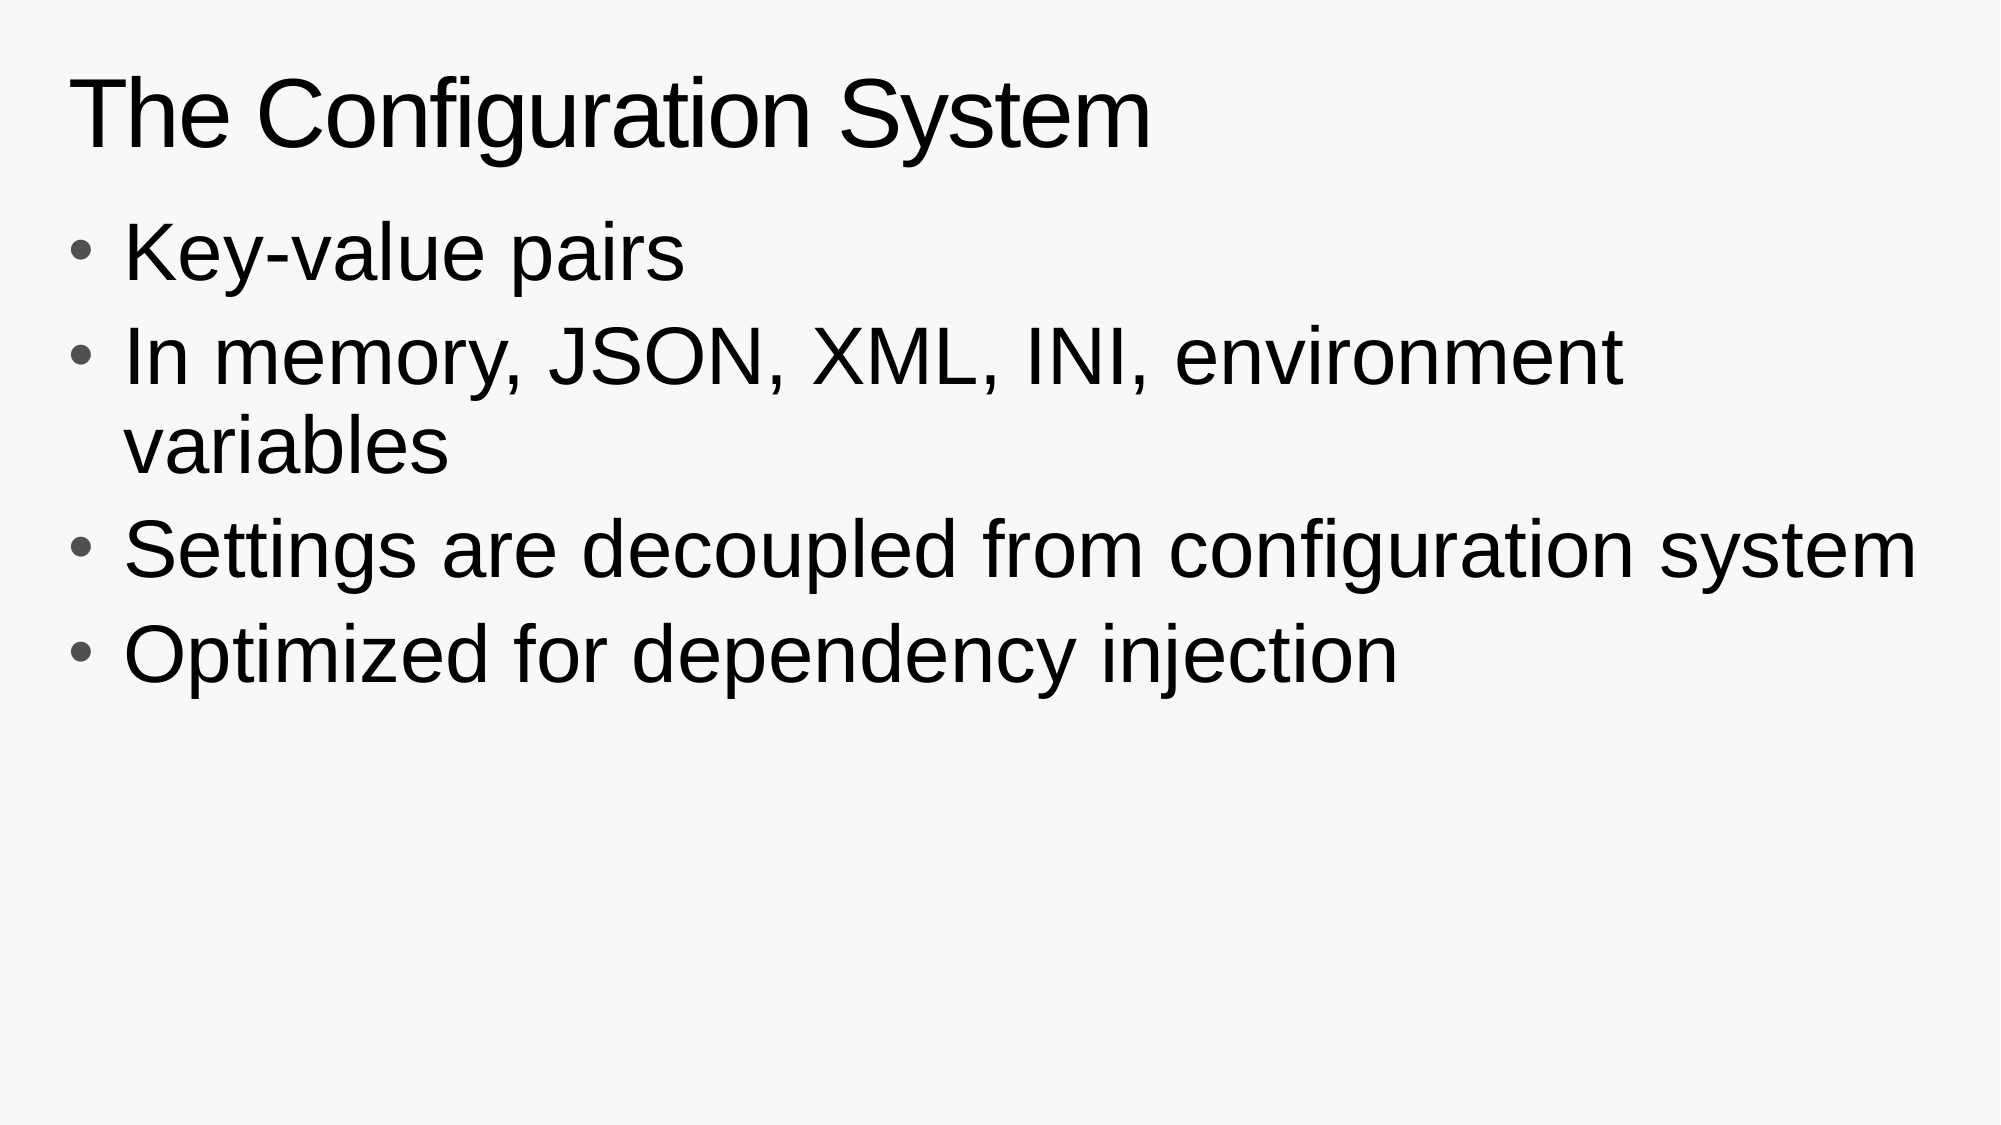

# The Configuration System
Key-value pairs
In memory, JSON, XML, INI, environment variables
Settings are decoupled from configuration system
Optimized for dependency injection